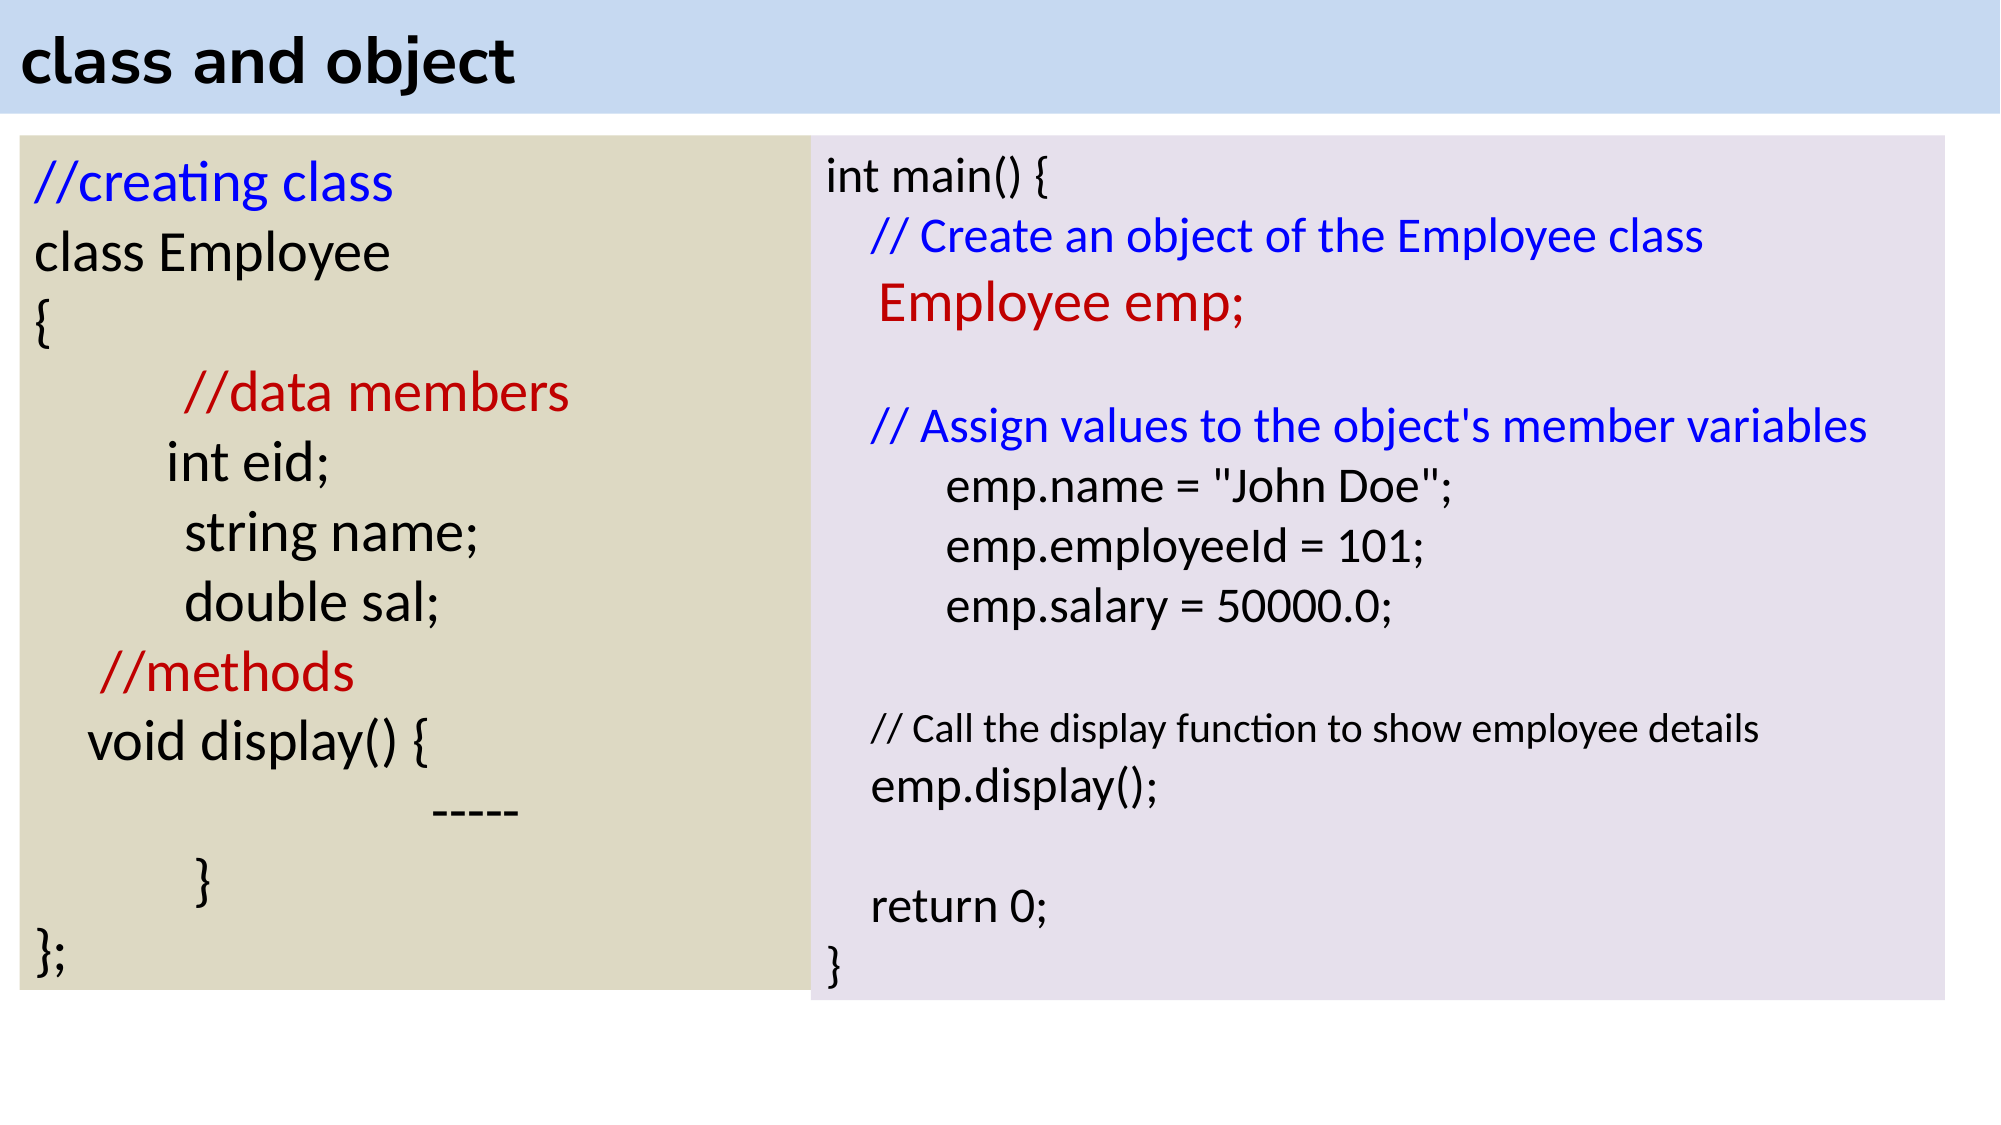

class and object
//creating class
class Employee
{
	//data members
          int eid;
	string name;
	double sal;
     //methods
    void display() {
                              -----
            }
};
int main() {
    // Create an object of the Employee class
    Employee emp;

    // Assign values to the object's member variables
    emp.name = "John Doe";
    emp.employeeId = 101;
    emp.salary = 50000.0;

    // Call the display function to show employee details
    emp.display();

    return 0;
}